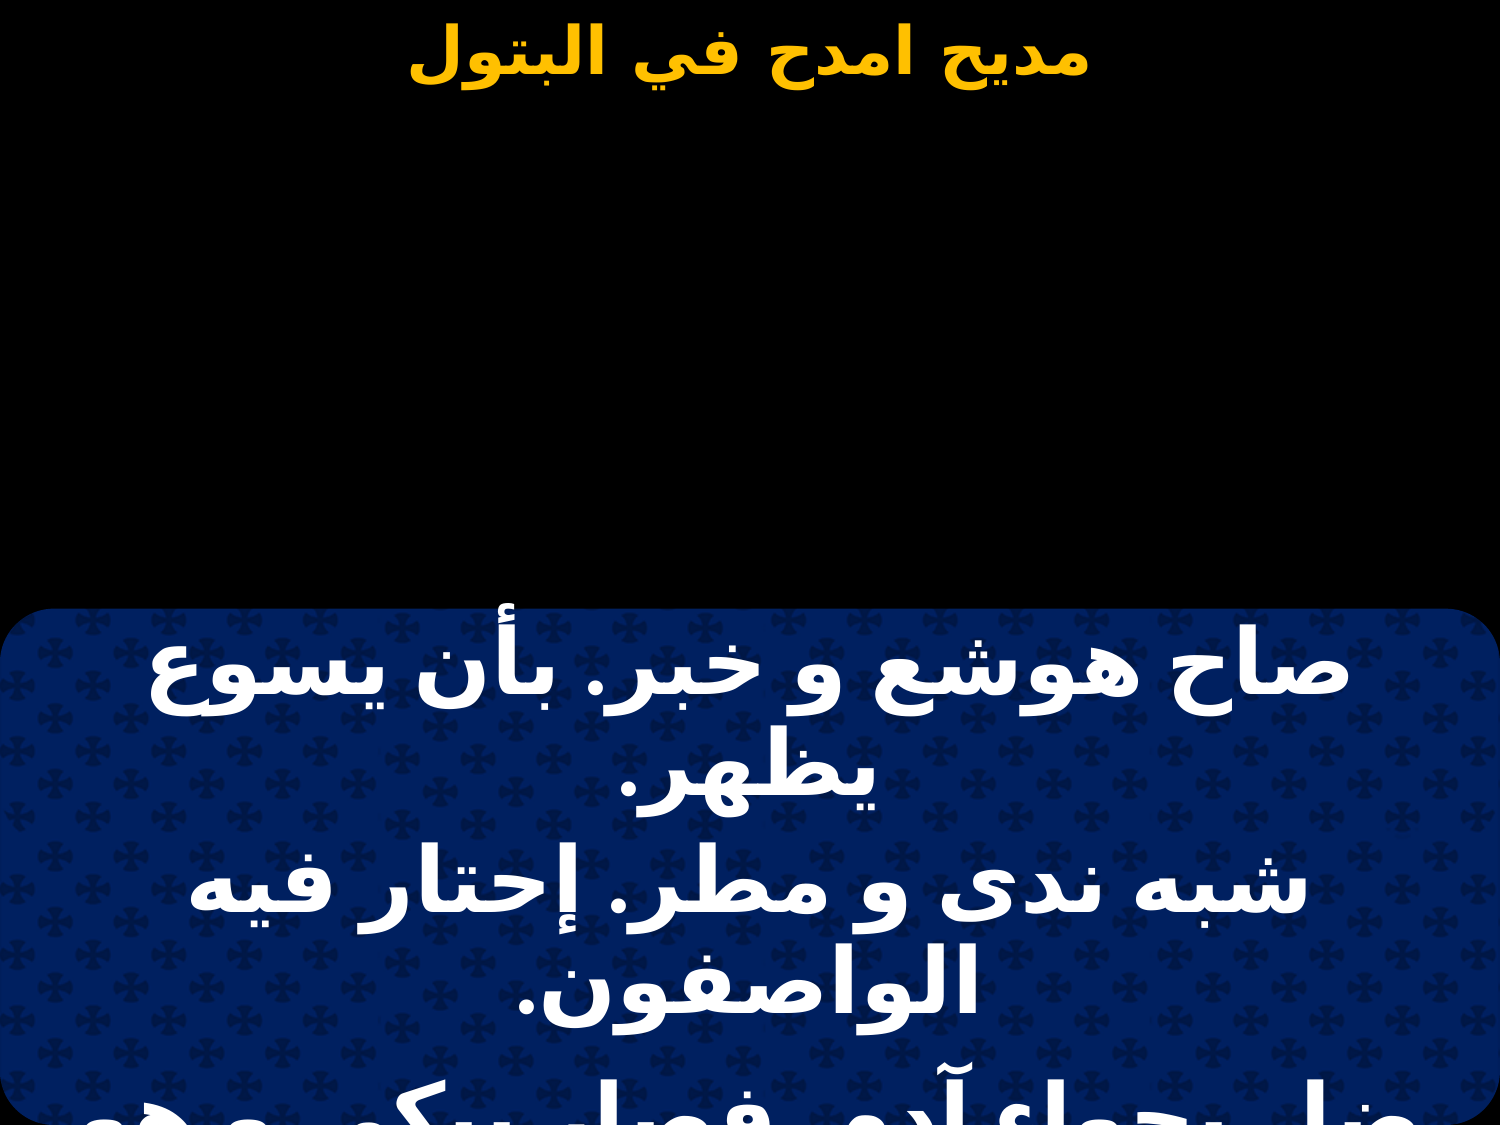

#
| صاح هوشع و خبر. بأن يسوع يظهر. |
| --- |
| شبه ندى و مطر. إحتار فيه الواصفون. |
|  |
| ضل بحواء آدم. فصار يبكى و هو نادم. |
| خرج عريان هائم. و لولا ابنك لدام فى شجون. |